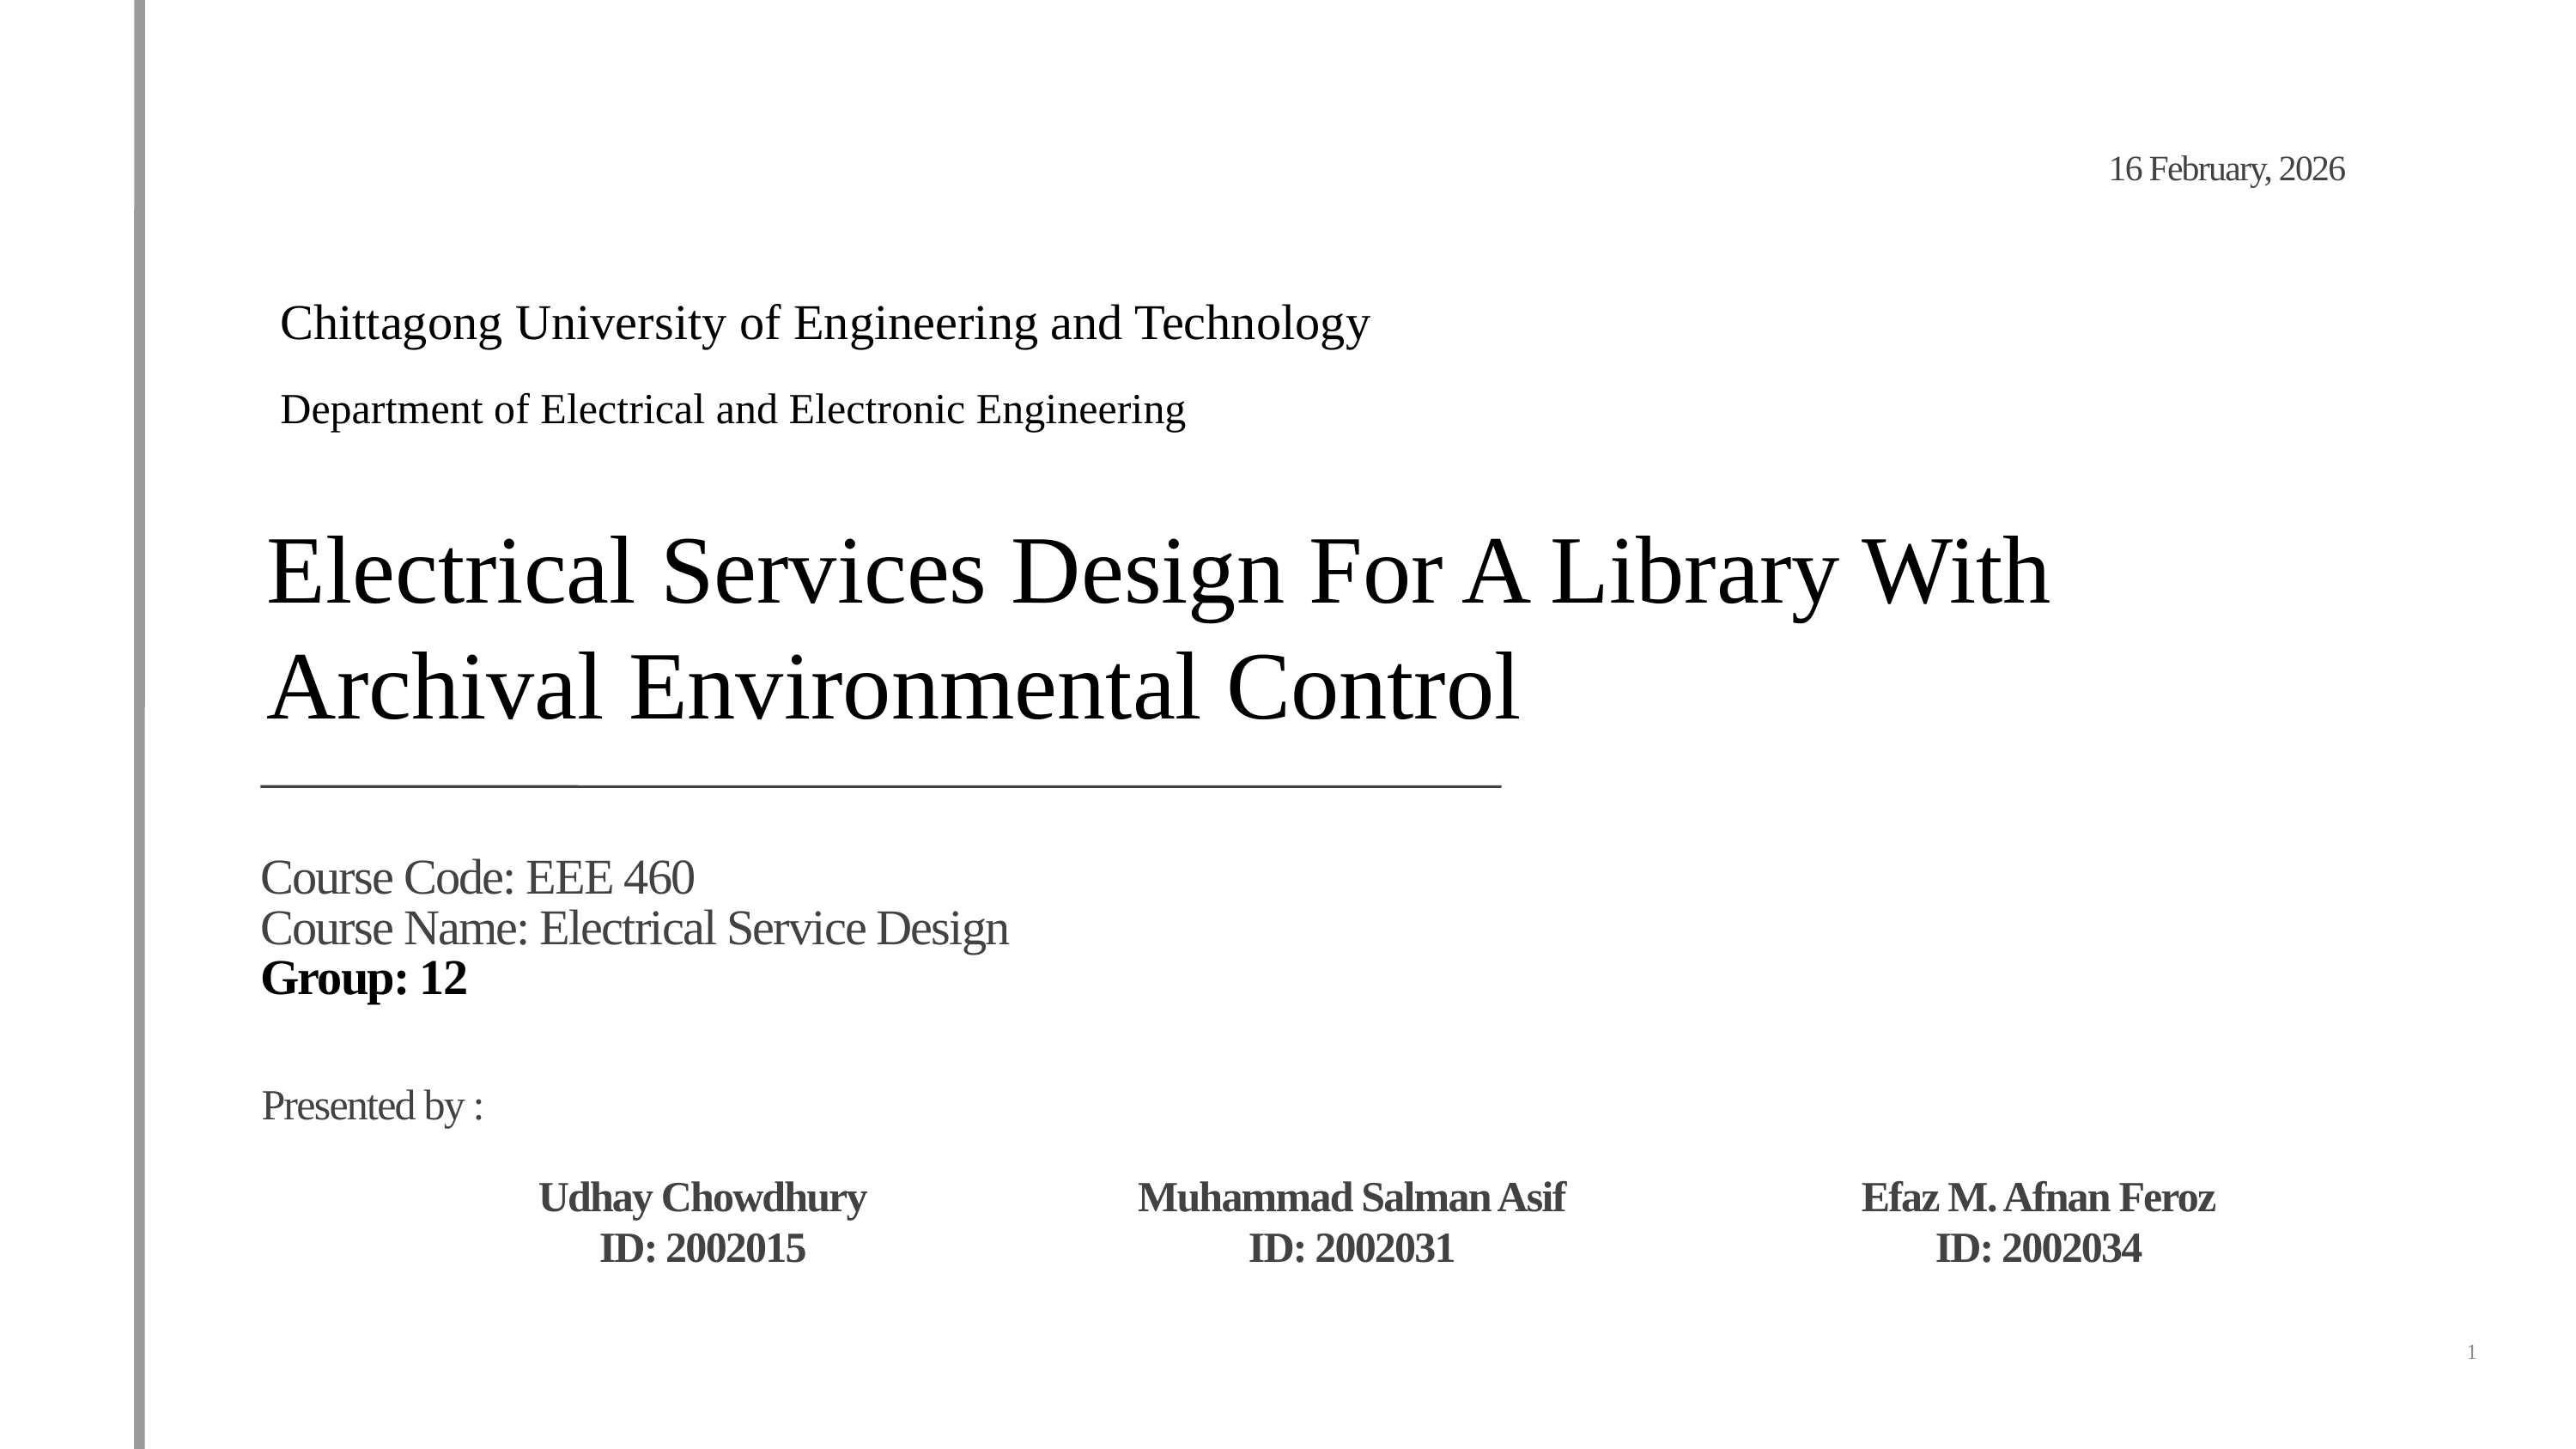

16 February, 2026
Chittagong University of Engineering and Technology
Department of Electrical and Electronic Engineering
Electrical Services Design For A Library With Archival Environmental Control

Course Code: EEE 460
Course Name: Electrical Service Design
Group: 12
Presented by :
Efaz M. Afnan Feroz
ID: 2002034
Udhay Chowdhury
ID: 2002015
Muhammad Salman Asif
ID: 2002031
1